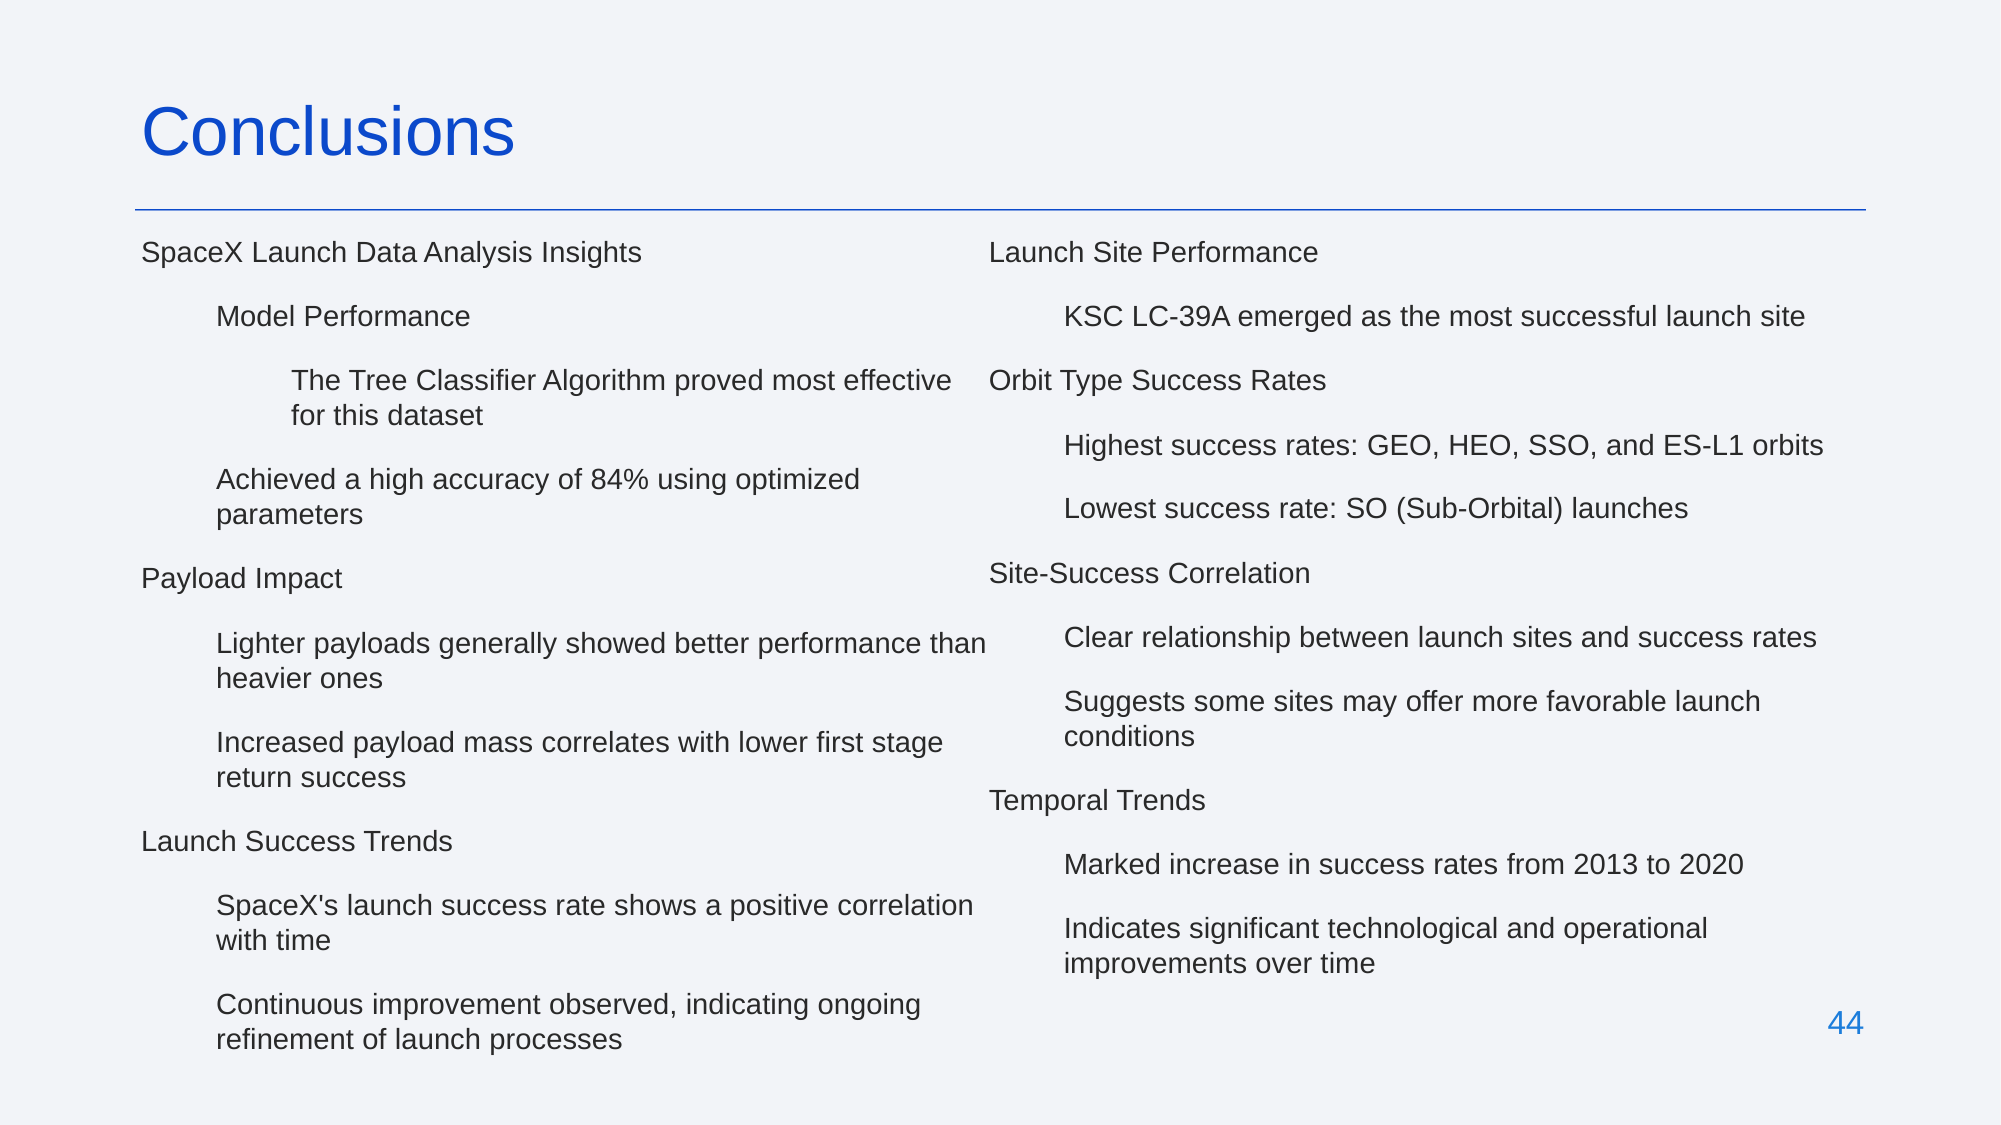

Conclusions
SpaceX Launch Data Analysis Insights
Model Performance
The Tree Classifier Algorithm proved most effective for this dataset
Achieved a high accuracy of 84% using optimized parameters
Payload Impact
Lighter payloads generally showed better performance than heavier ones
Increased payload mass correlates with lower first stage return success
Launch Success Trends
SpaceX's launch success rate shows a positive correlation with time
Continuous improvement observed, indicating ongoing refinement of launch processes
Launch Site Performance
KSC LC-39A emerged as the most successful launch site
Orbit Type Success Rates
Highest success rates: GEO, HEO, SSO, and ES-L1 orbits
Lowest success rate: SO (Sub-Orbital) launches
Site-Success Correlation
Clear relationship between launch sites and success rates
Suggests some sites may offer more favorable launch conditions
Temporal Trends
Marked increase in success rates from 2013 to 2020
Indicates significant technological and operational improvements over time

44